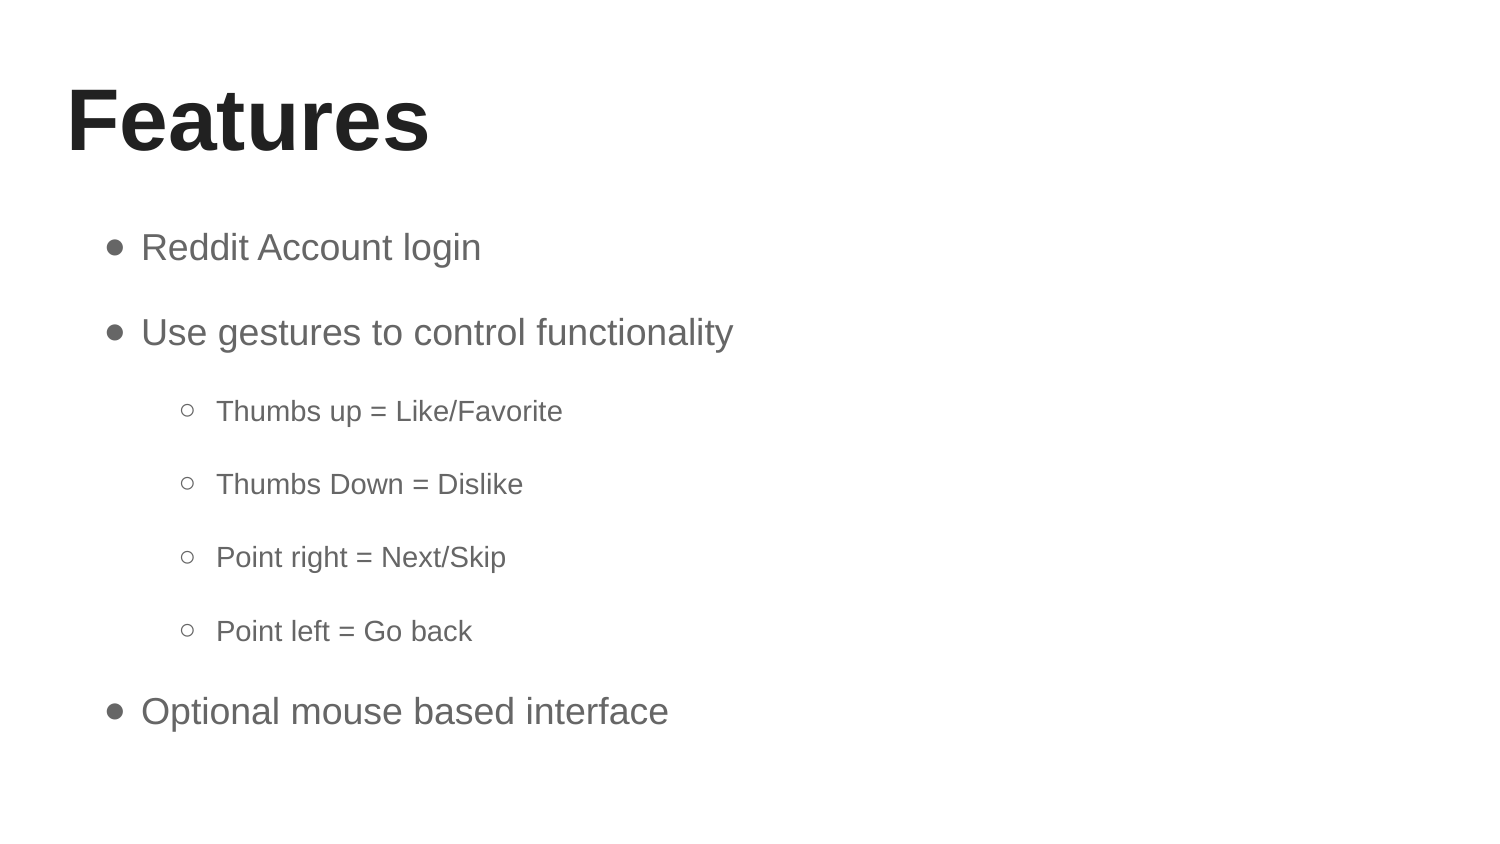

# Features
Reddit Account login
Use gestures to control functionality
Thumbs up = Like/Favorite
Thumbs Down = Dislike
Point right = Next/Skip
Point left = Go back
Optional mouse based interface